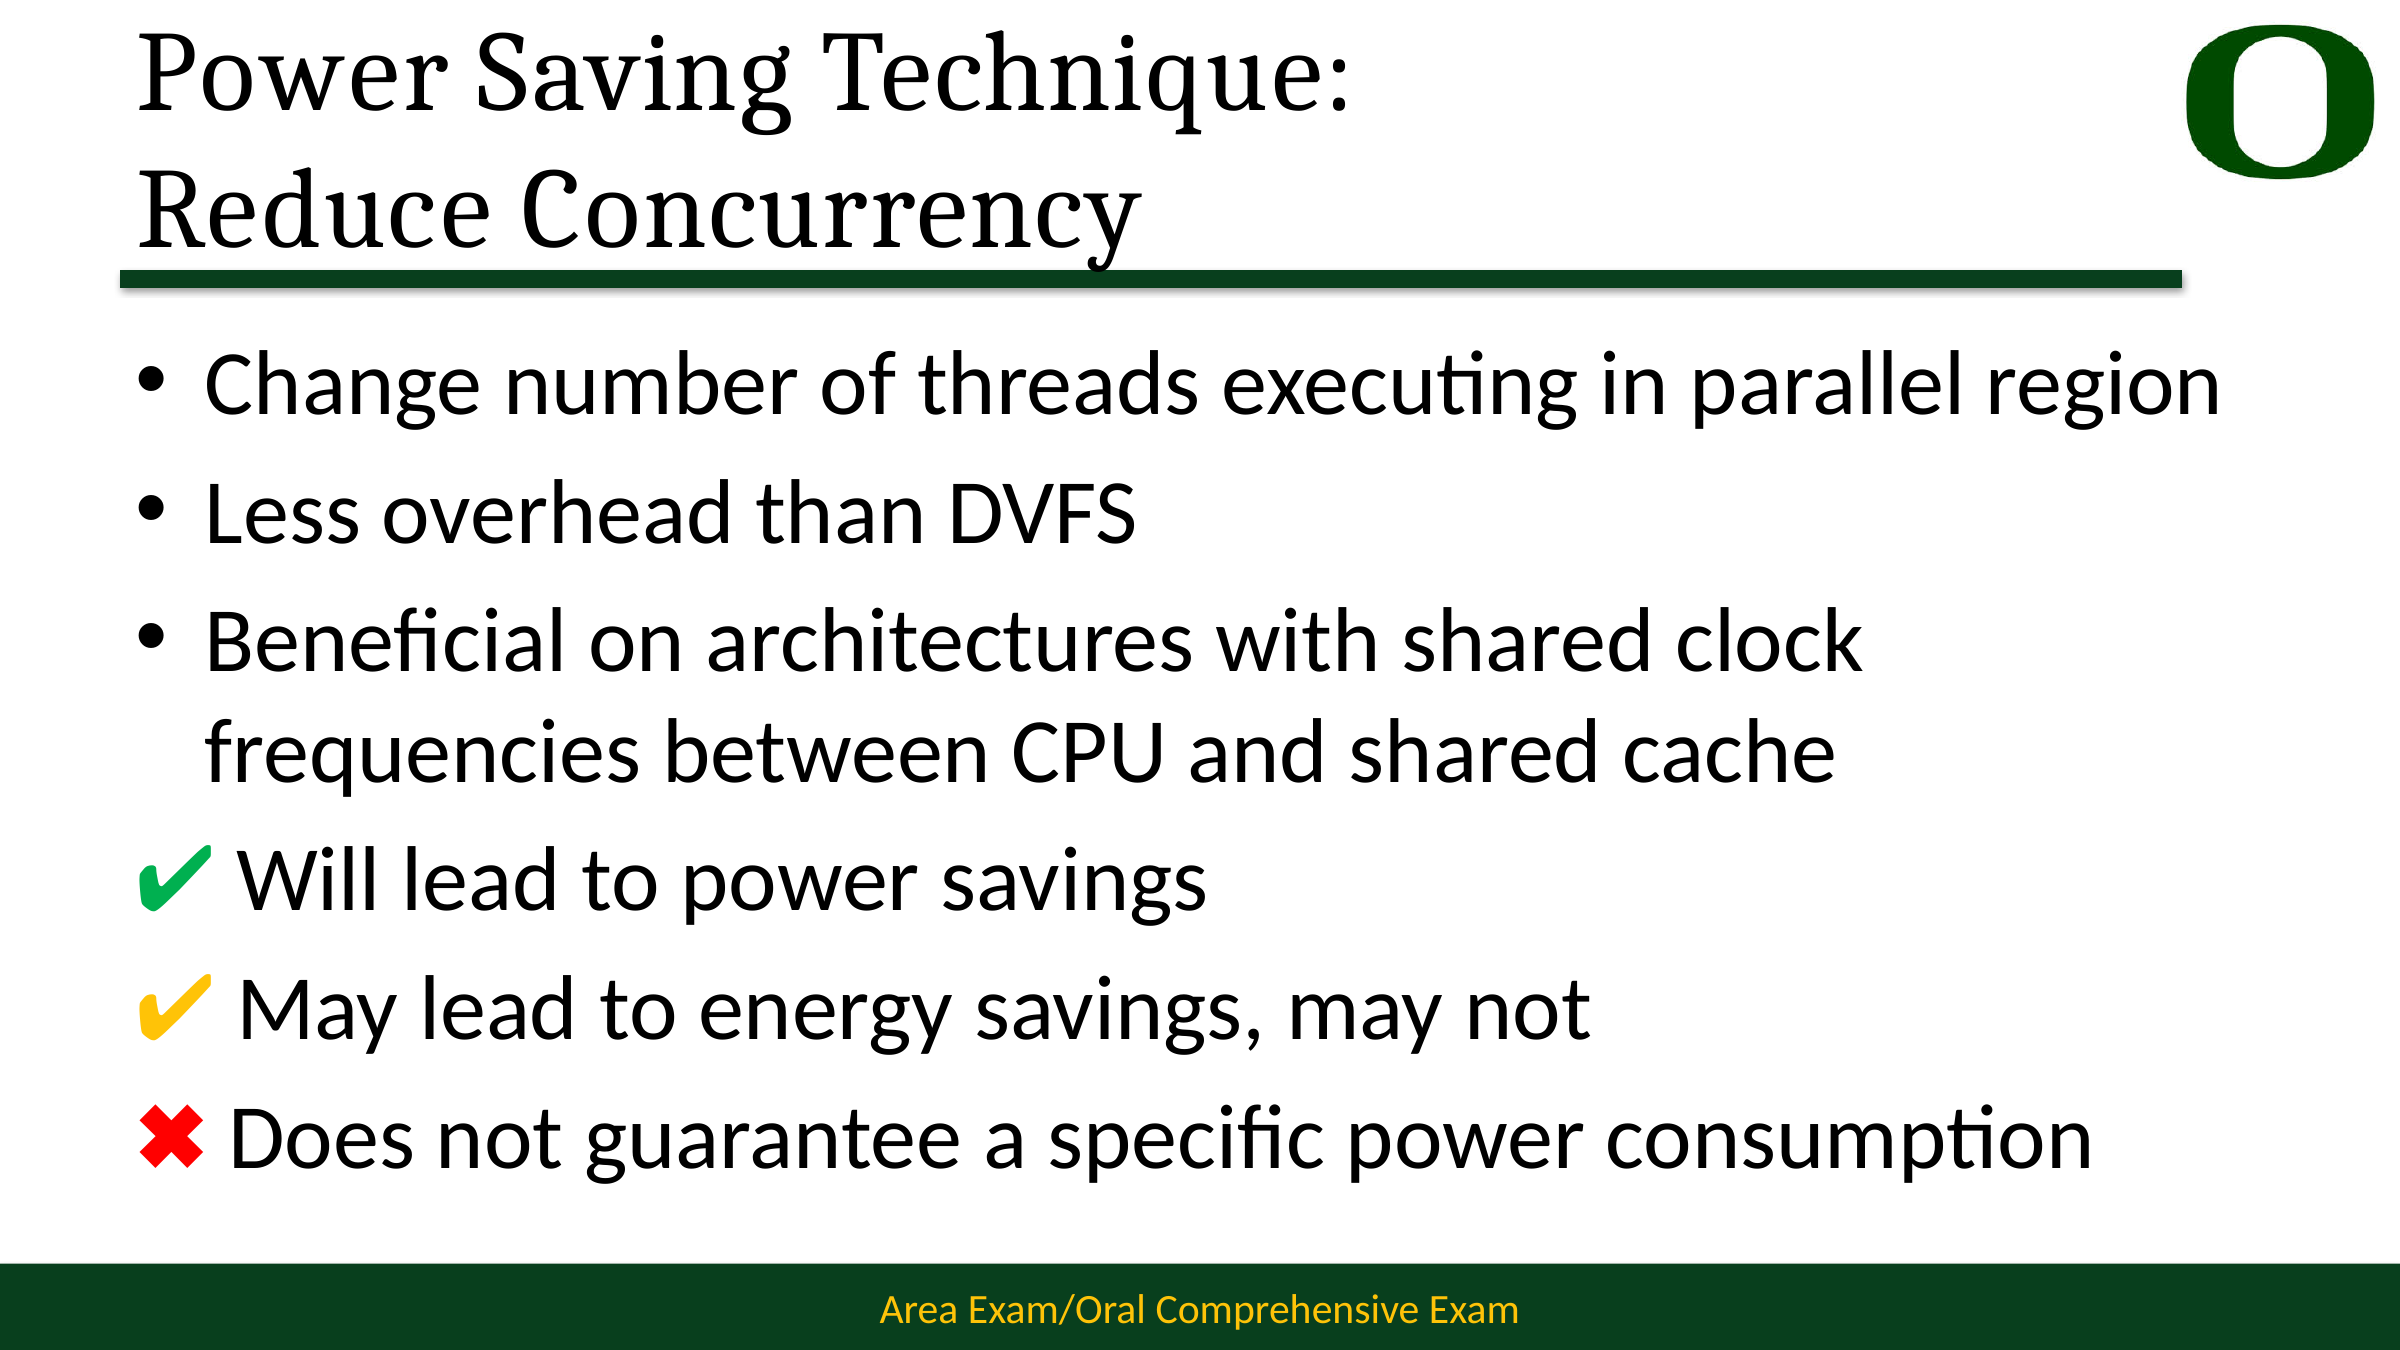

# Power Saving Technique: Reduce Concurrency
Change number of threads executing in parallel region
Less overhead than DVFS
Beneficial on architectures with shared clock frequencies between CPU and shared cache
✔ Will lead to power savings
✔ May lead to energy savings, may not
✖ Does not guarantee a specific power consumption

32